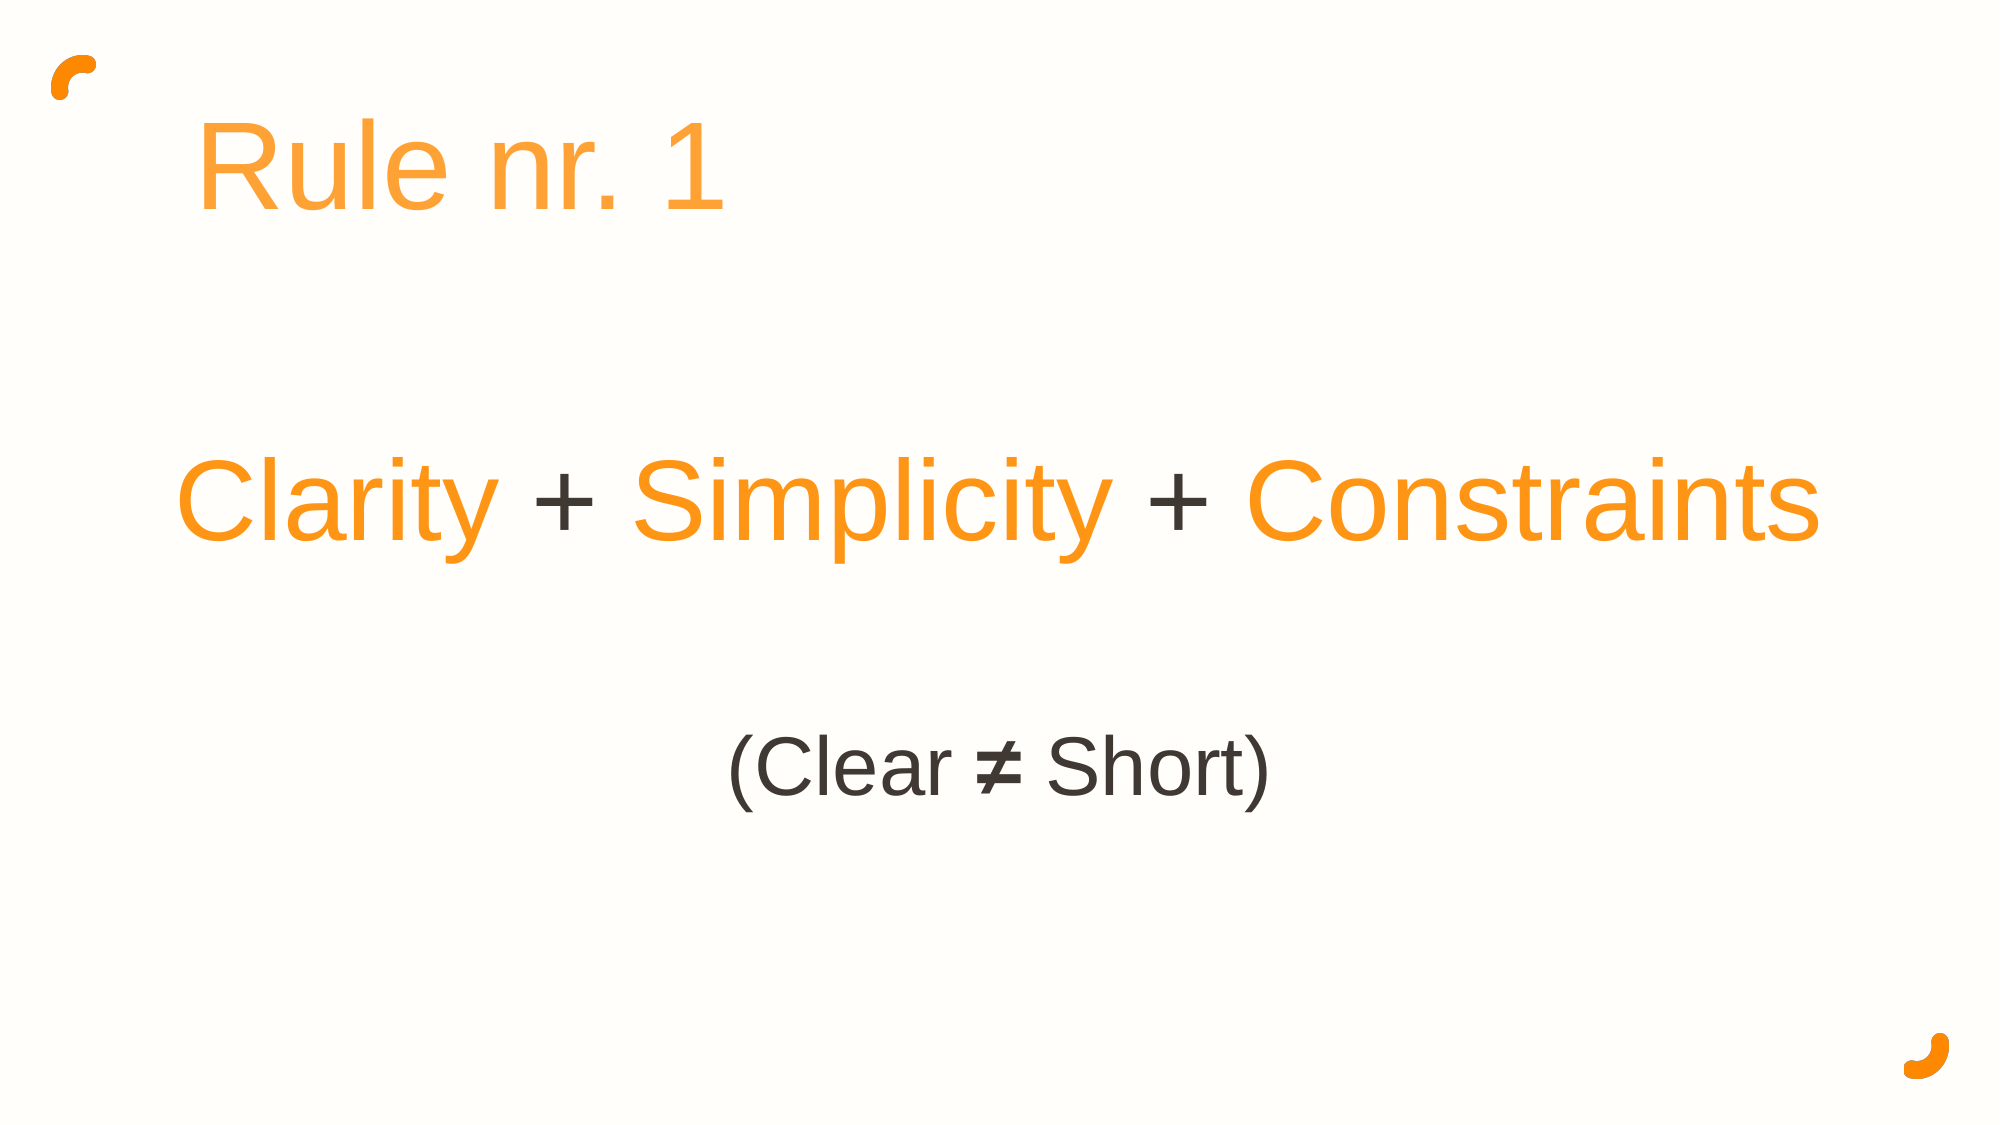

Rule nr. 1
Clarity + Simplicity + Constraints
(Clear ≠ Short)